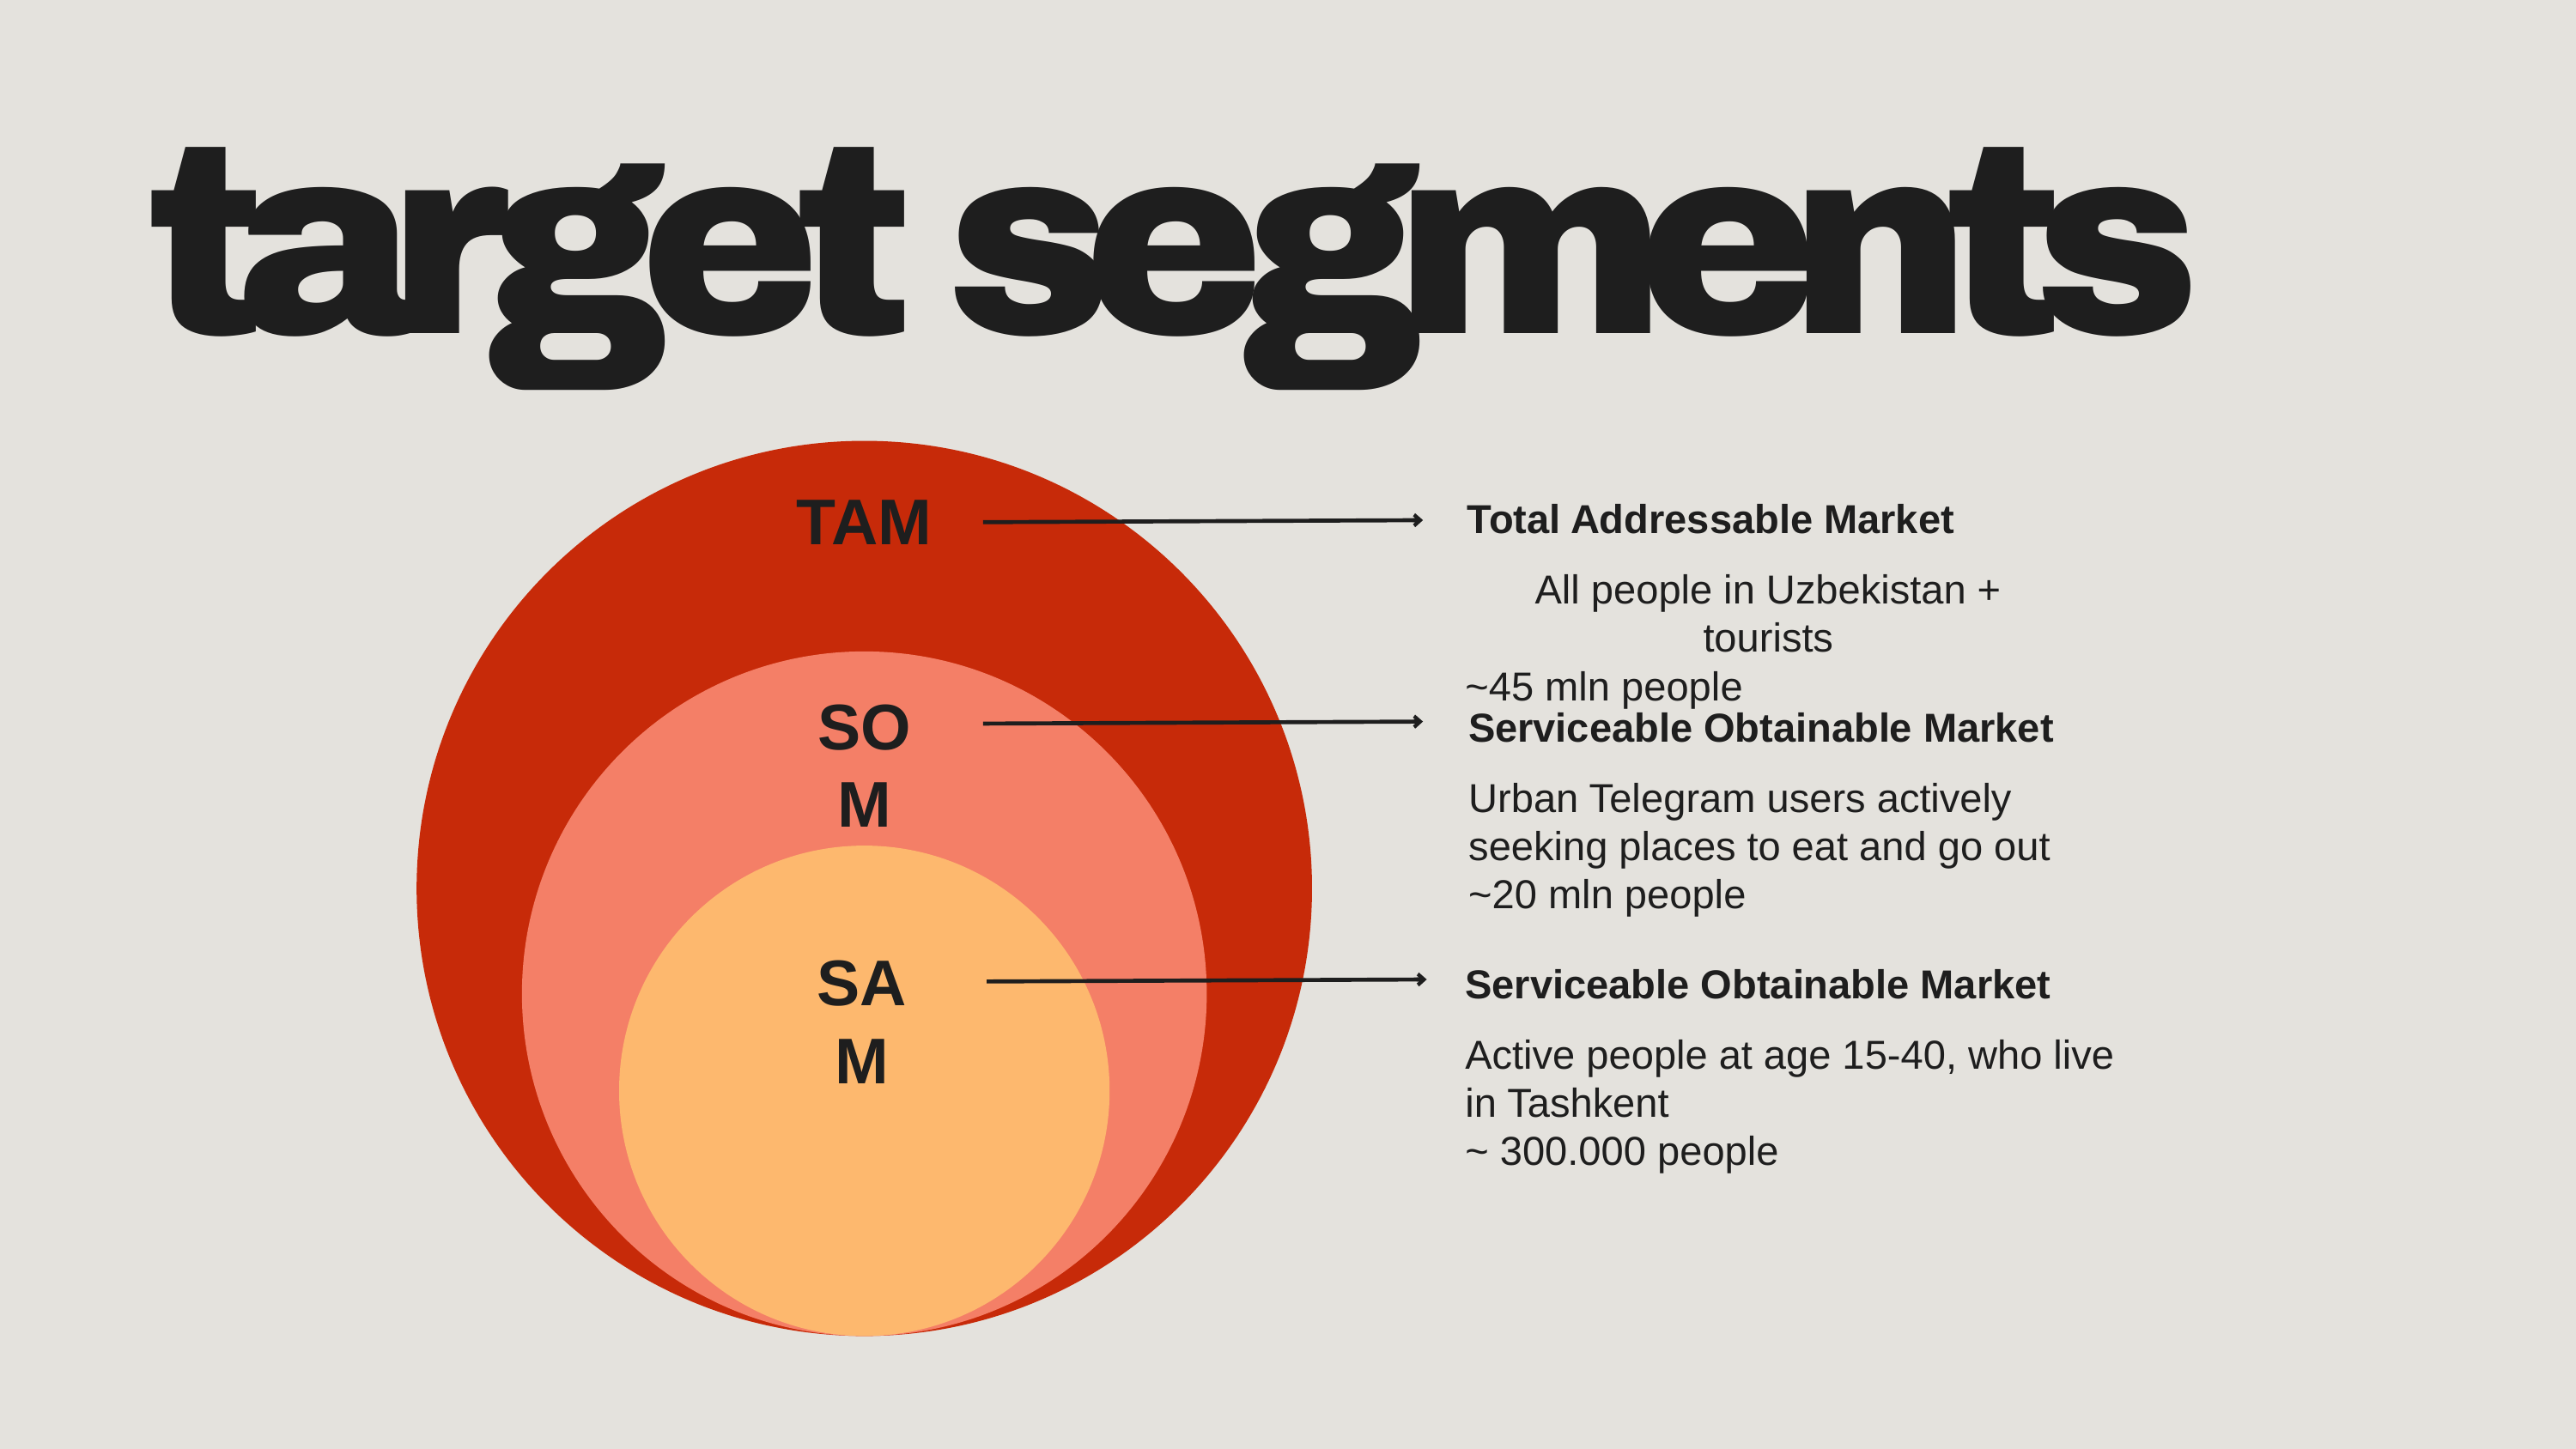

target segments

TAM
Total Addressable Market

All people in Uzbekistan + tourists
~45 mln people

SOM
Serviceable Obtainable Market

Urban Telegram users actively seeking places to eat and go out
~20 mln people

SAM
Serviceable Obtainable Market

Active people at age 15-40, who live in Tashkent
~ 300.000 people